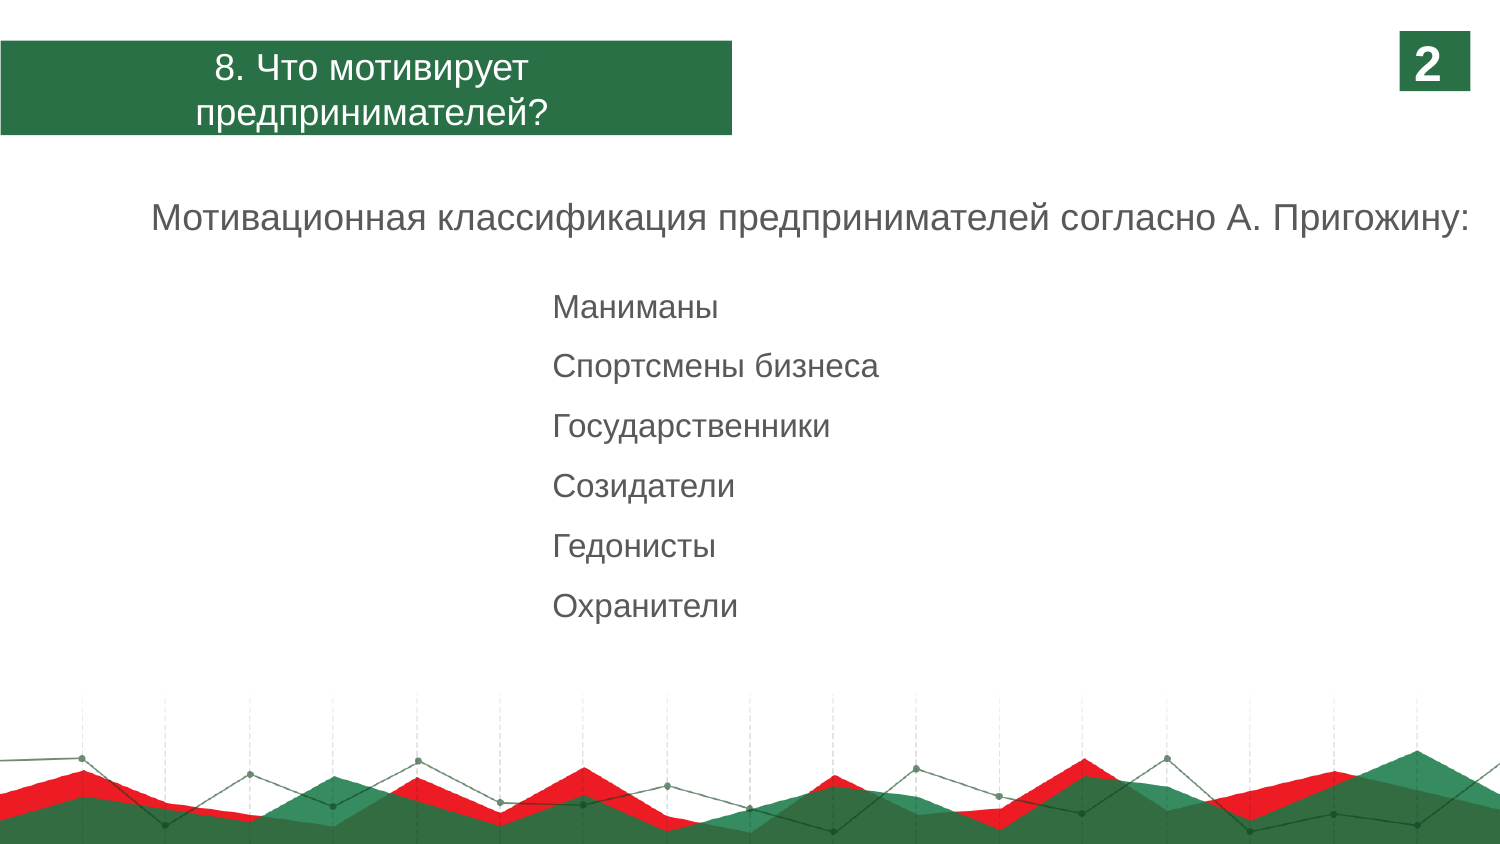

21

8. Что мотивирует предпринимателей?
Мотивационная классификация предпринимателей согласно А. Пригожину:

Маниманы
Спортсмены бизнеса
Государственники
Созидатели
Гедонисты
Охранители